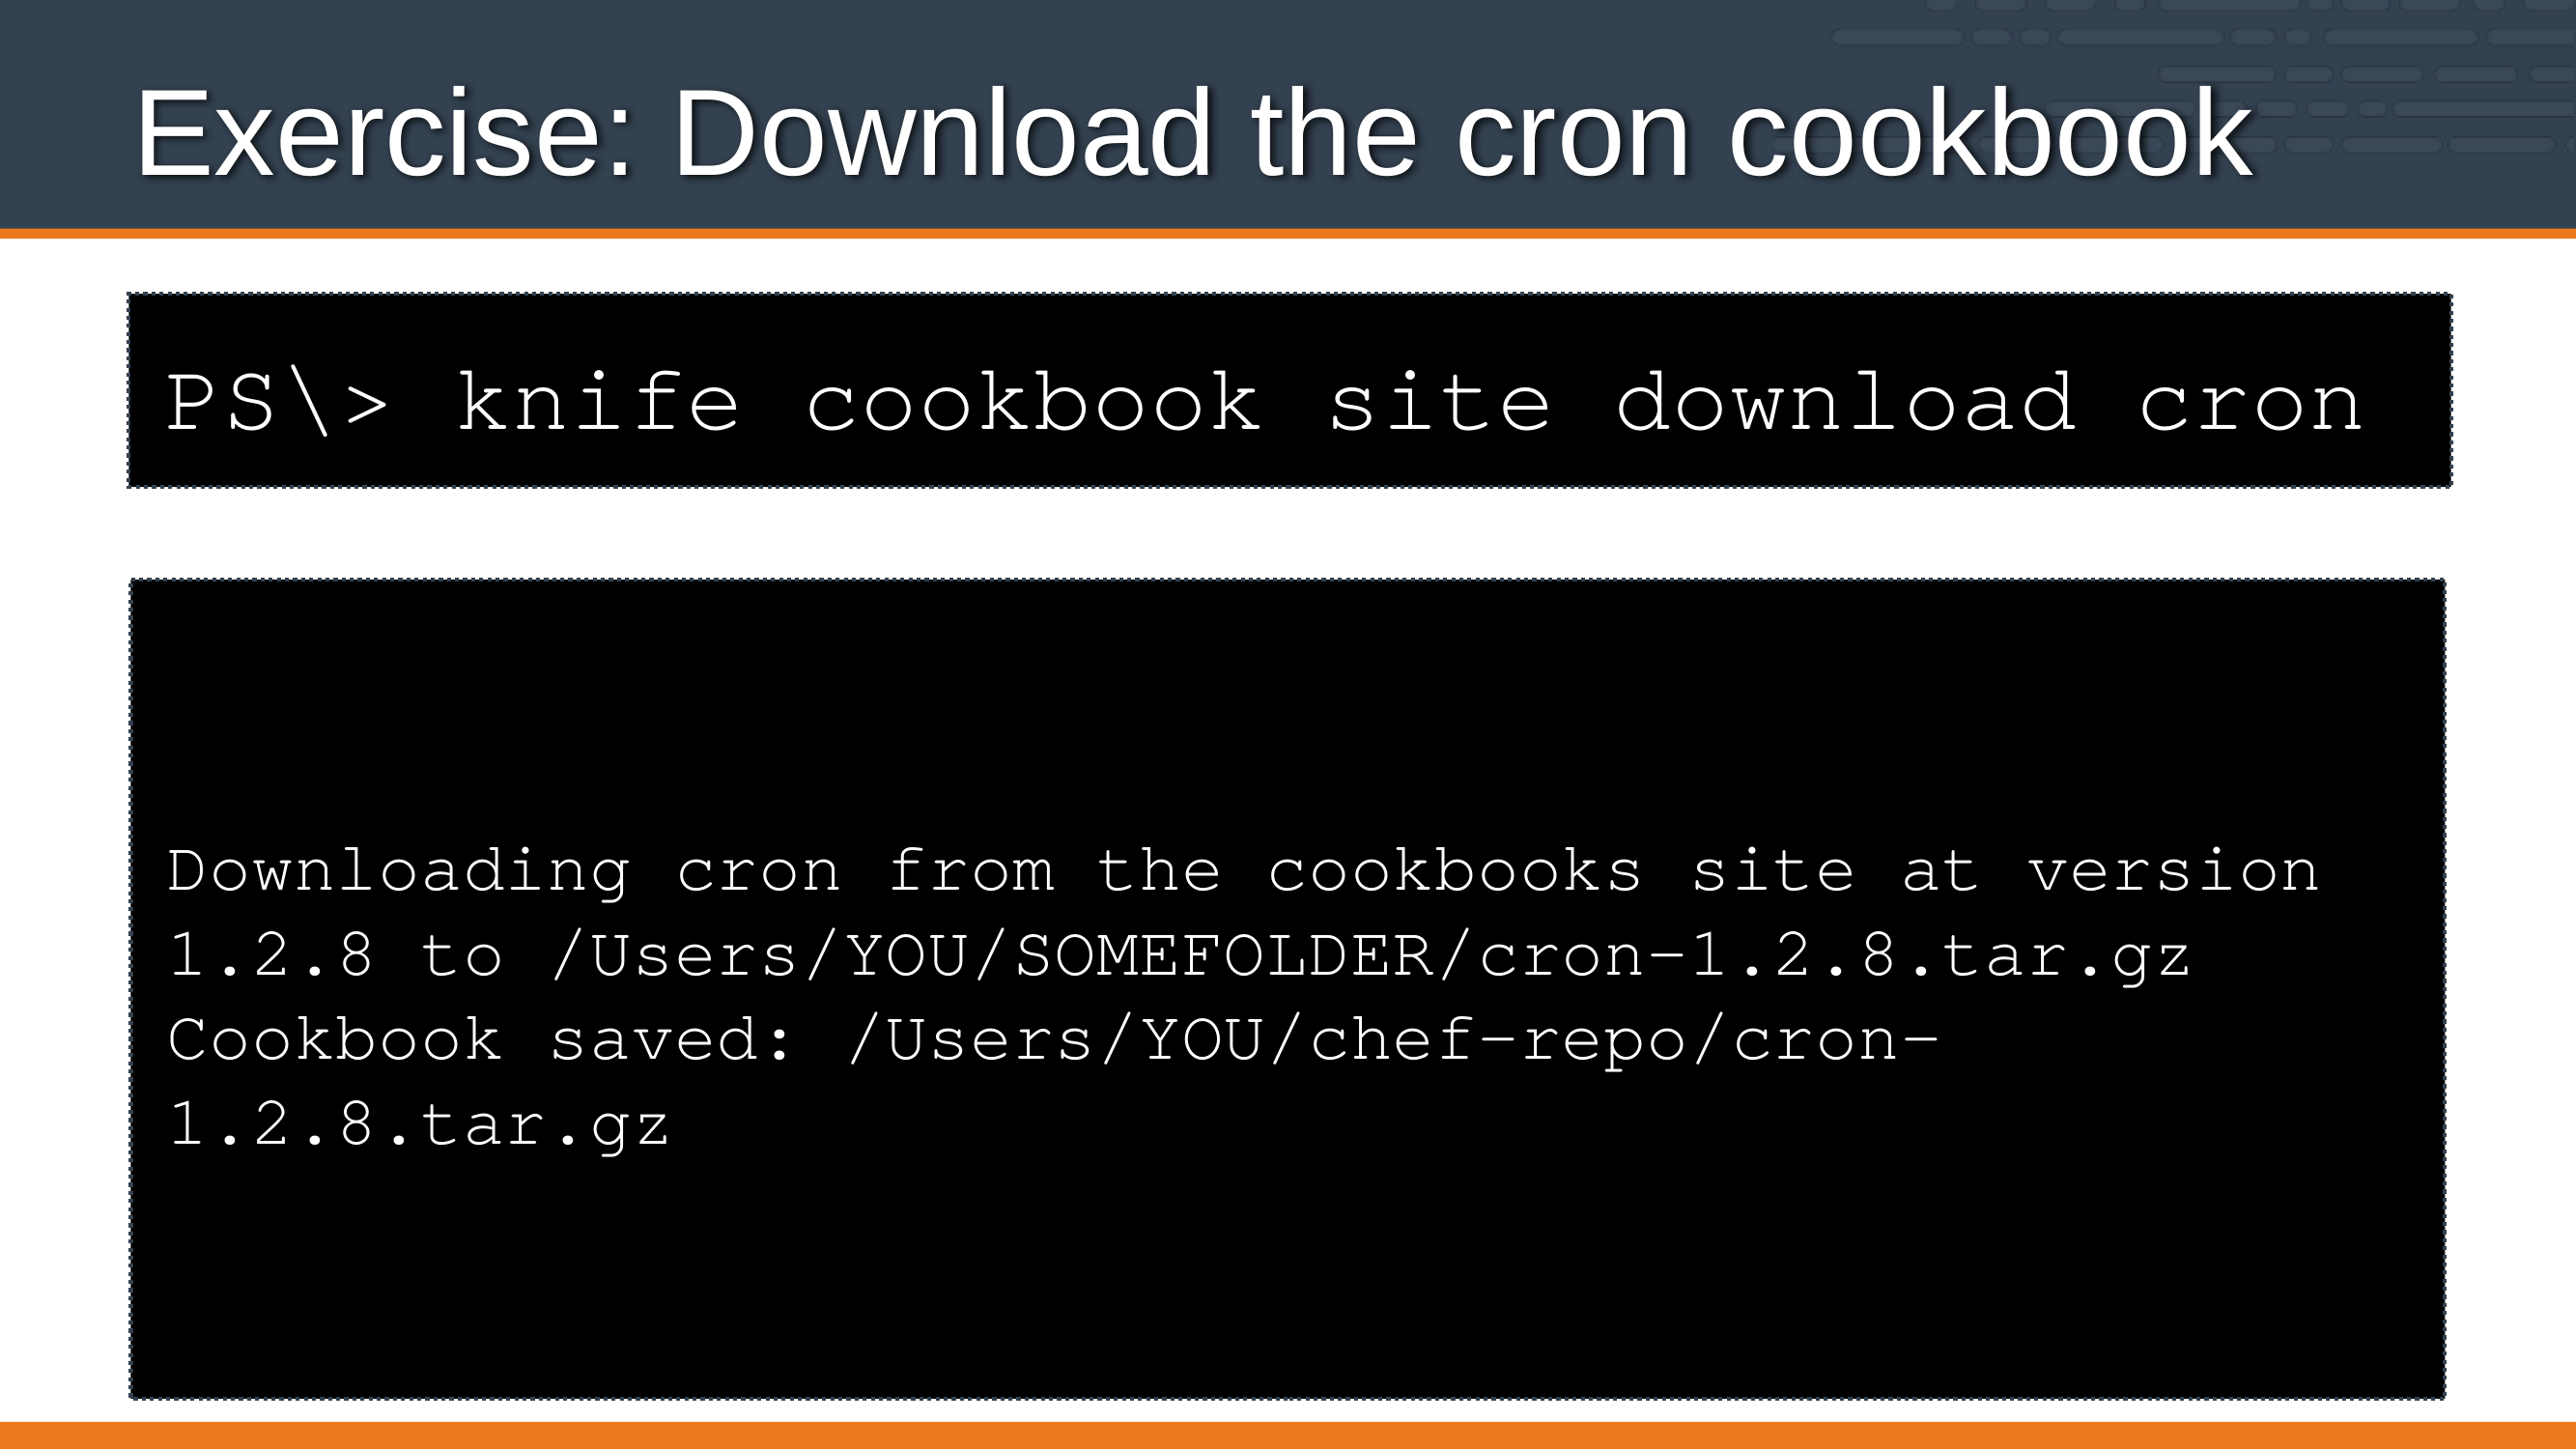

# Exercise: Download the cron cookbook
PS\> knife cookbook site download cron
Downloading cron from the cookbooks site at version 1.2.8 to /Users/YOU/SOMEFOLDER/cron-1.2.8.tar.gz
Cookbook saved: /Users/YOU/chef-repo/cron-1.2.8.tar.gz